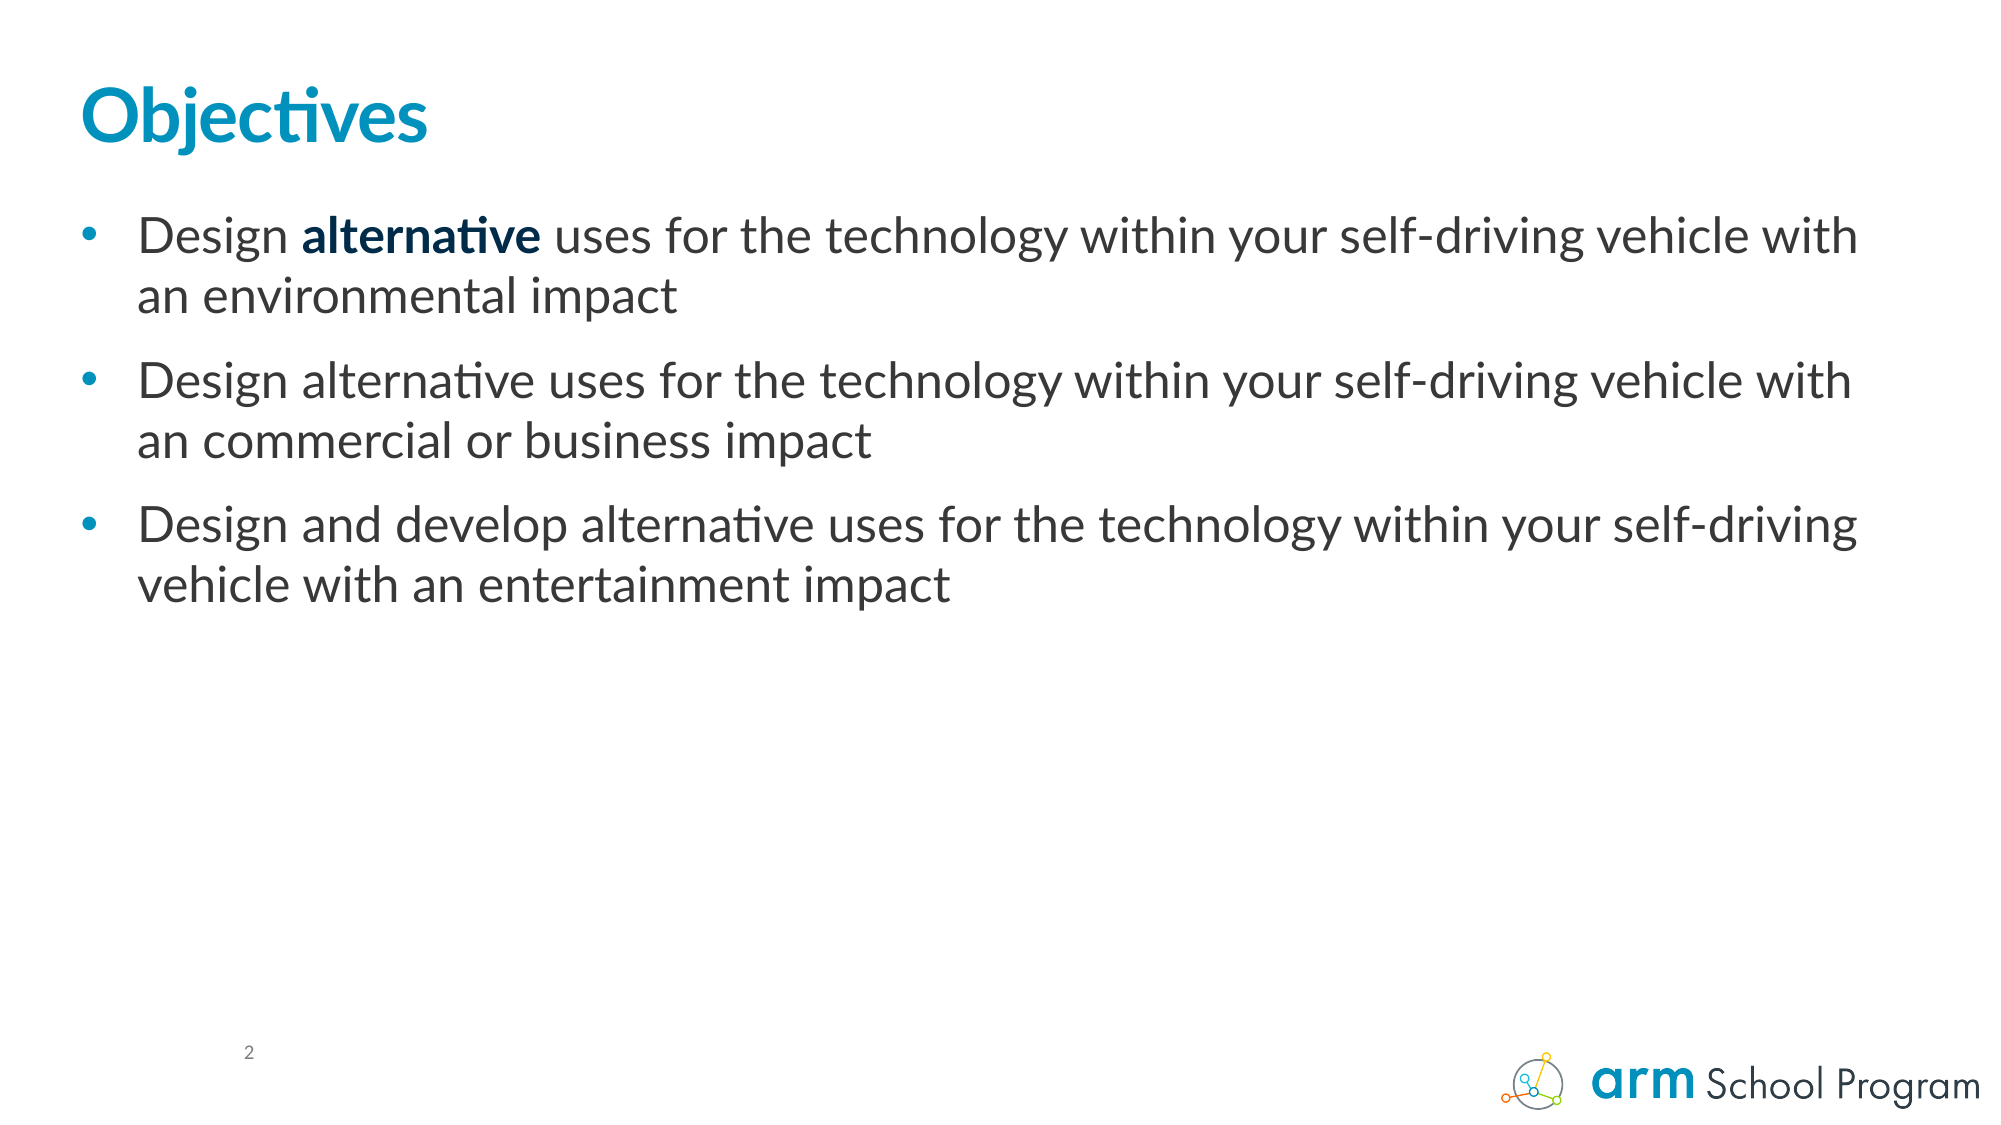

# Objectives
Design alternative uses for the technology within your self-driving vehicle with an environmental impact
Design alternative uses for the technology within your self-driving vehicle with an commercial or business impact
Design and develop alternative uses for the technology within your self-driving vehicle with an entertainment impact